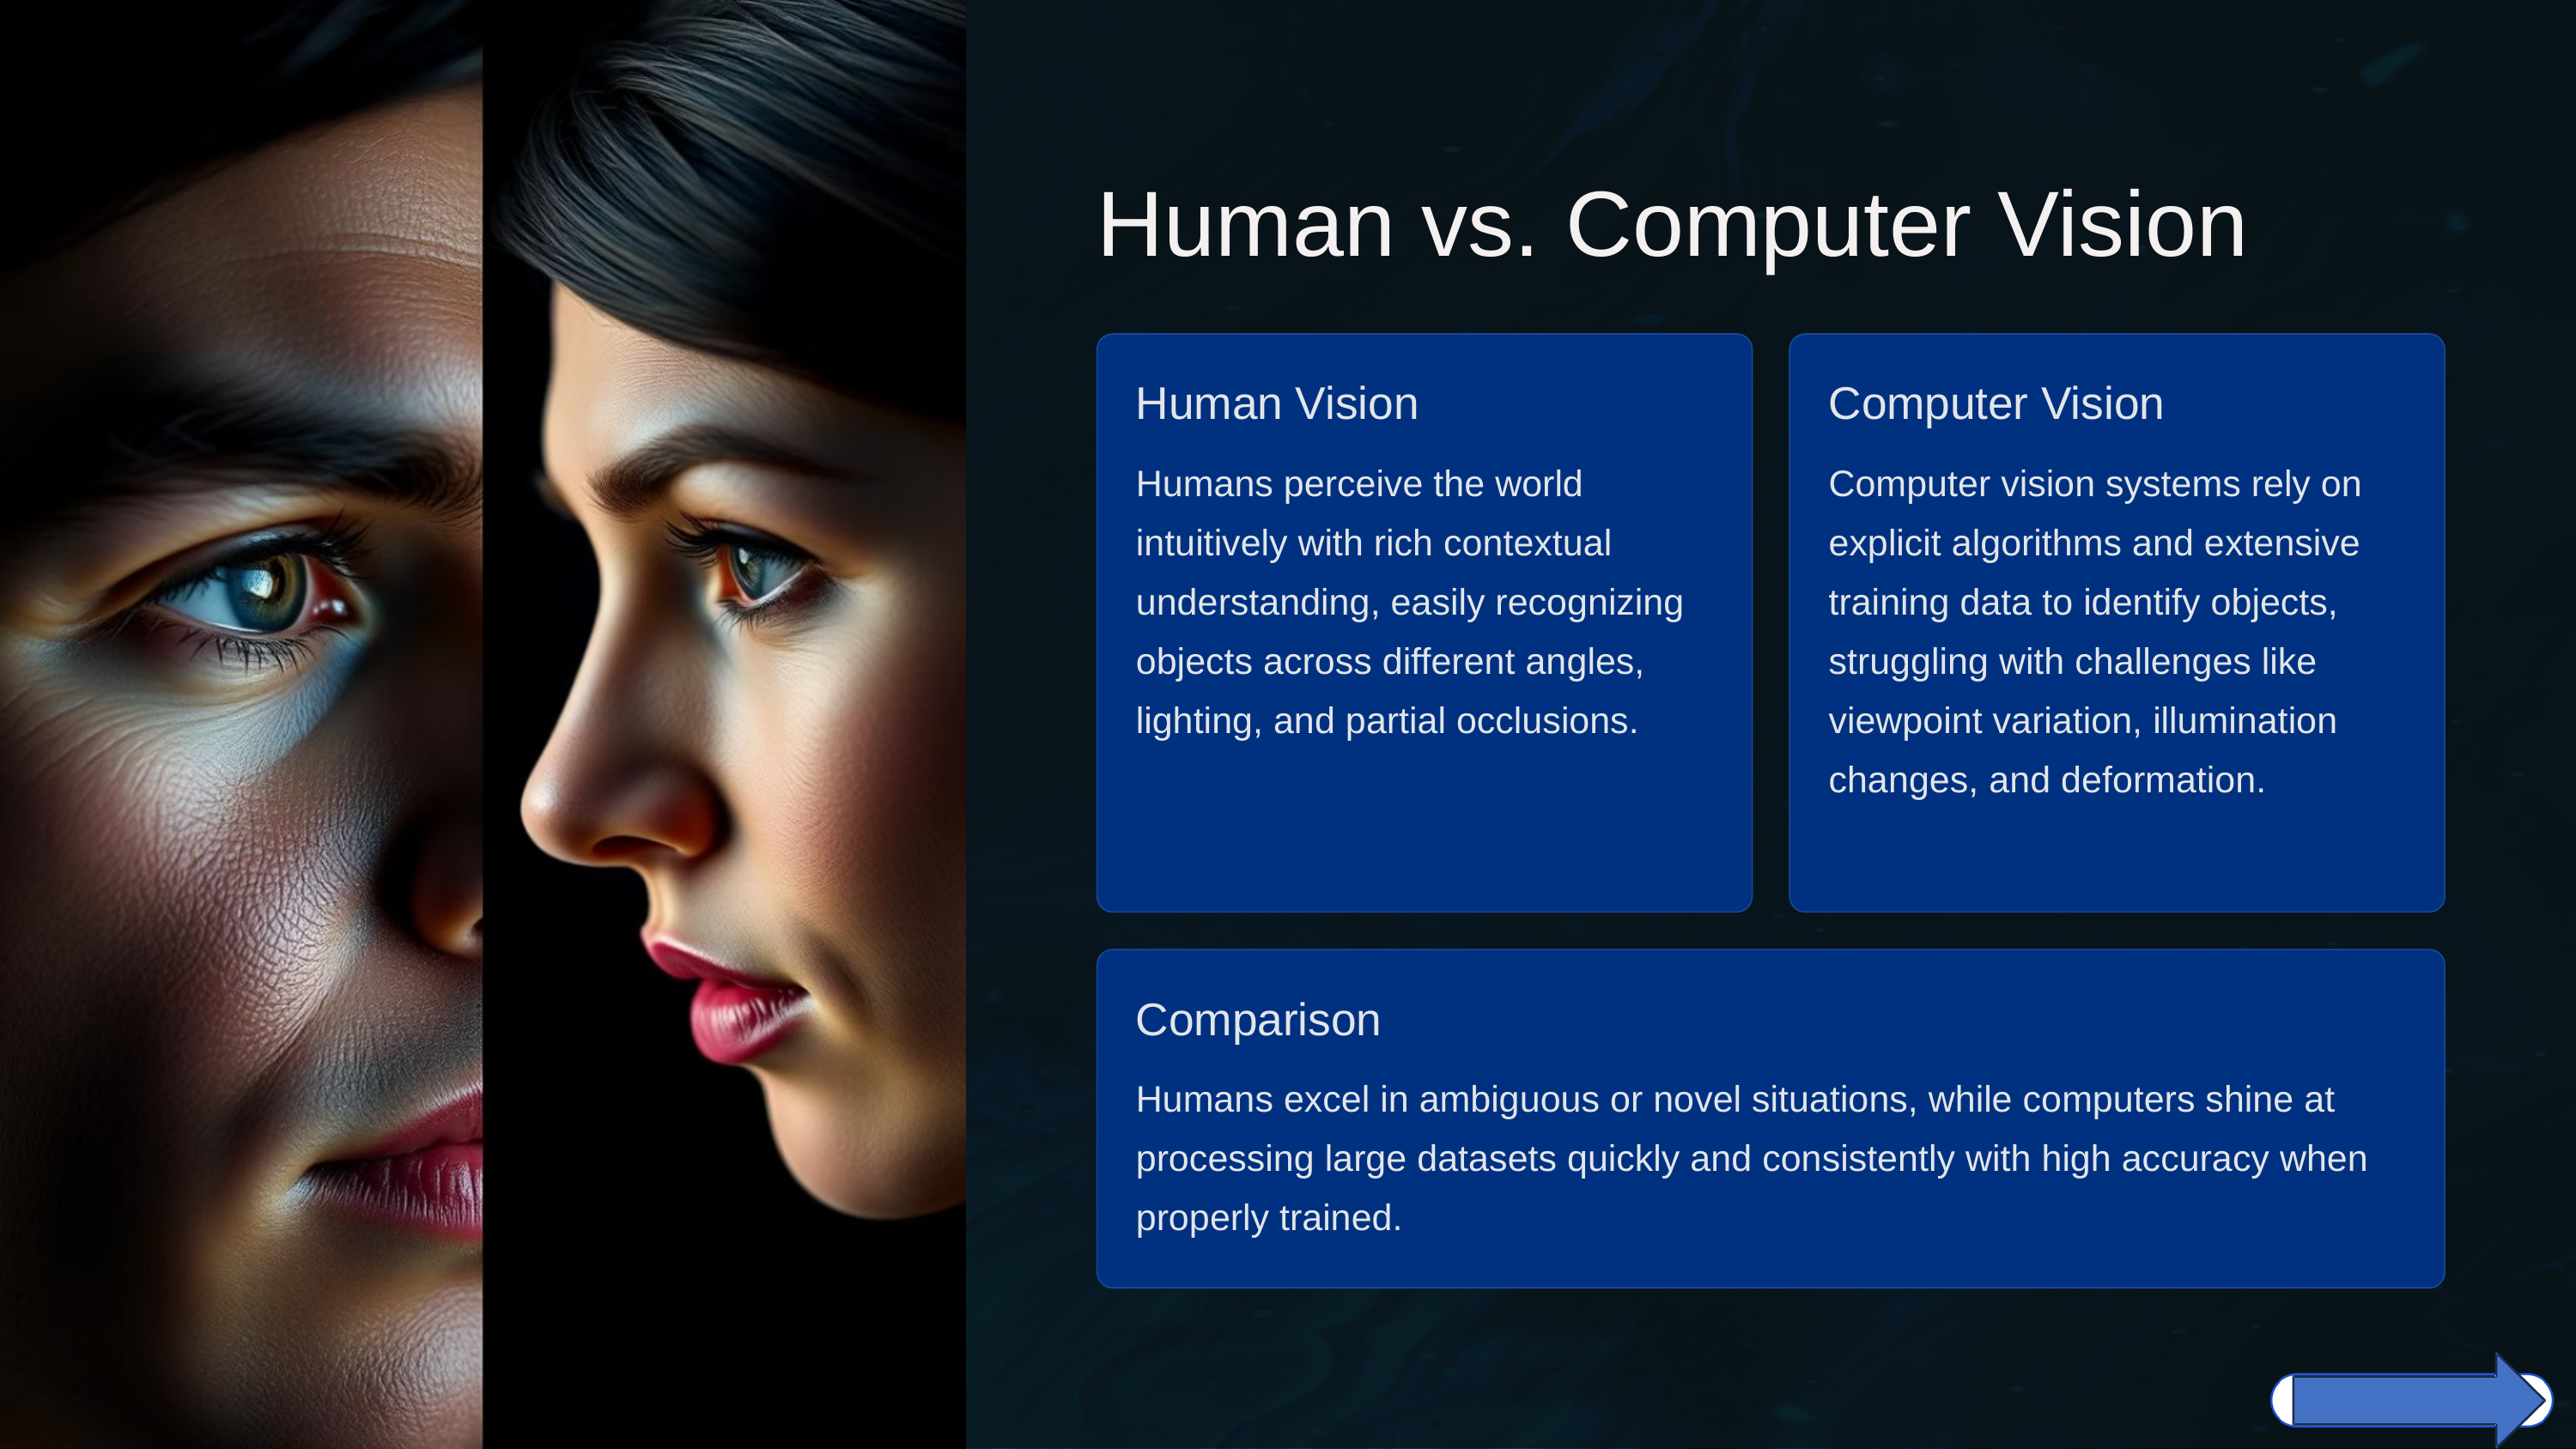

Human vs. Computer Vision

Human Vision

Computer Vision

Humans perceive the world intuitively with rich contextual understanding, easily recognizing objects across different angles, lighting, and partial occlusions.

Computer vision systems rely on explicit algorithms and extensive training data to identify objects, struggling with challenges like viewpoint variation, illumination changes, and deformation.

Comparison

Humans excel in ambiguous or novel situations, while computers shine at processing large datasets quickly and consistently with high accuracy when properly trained.